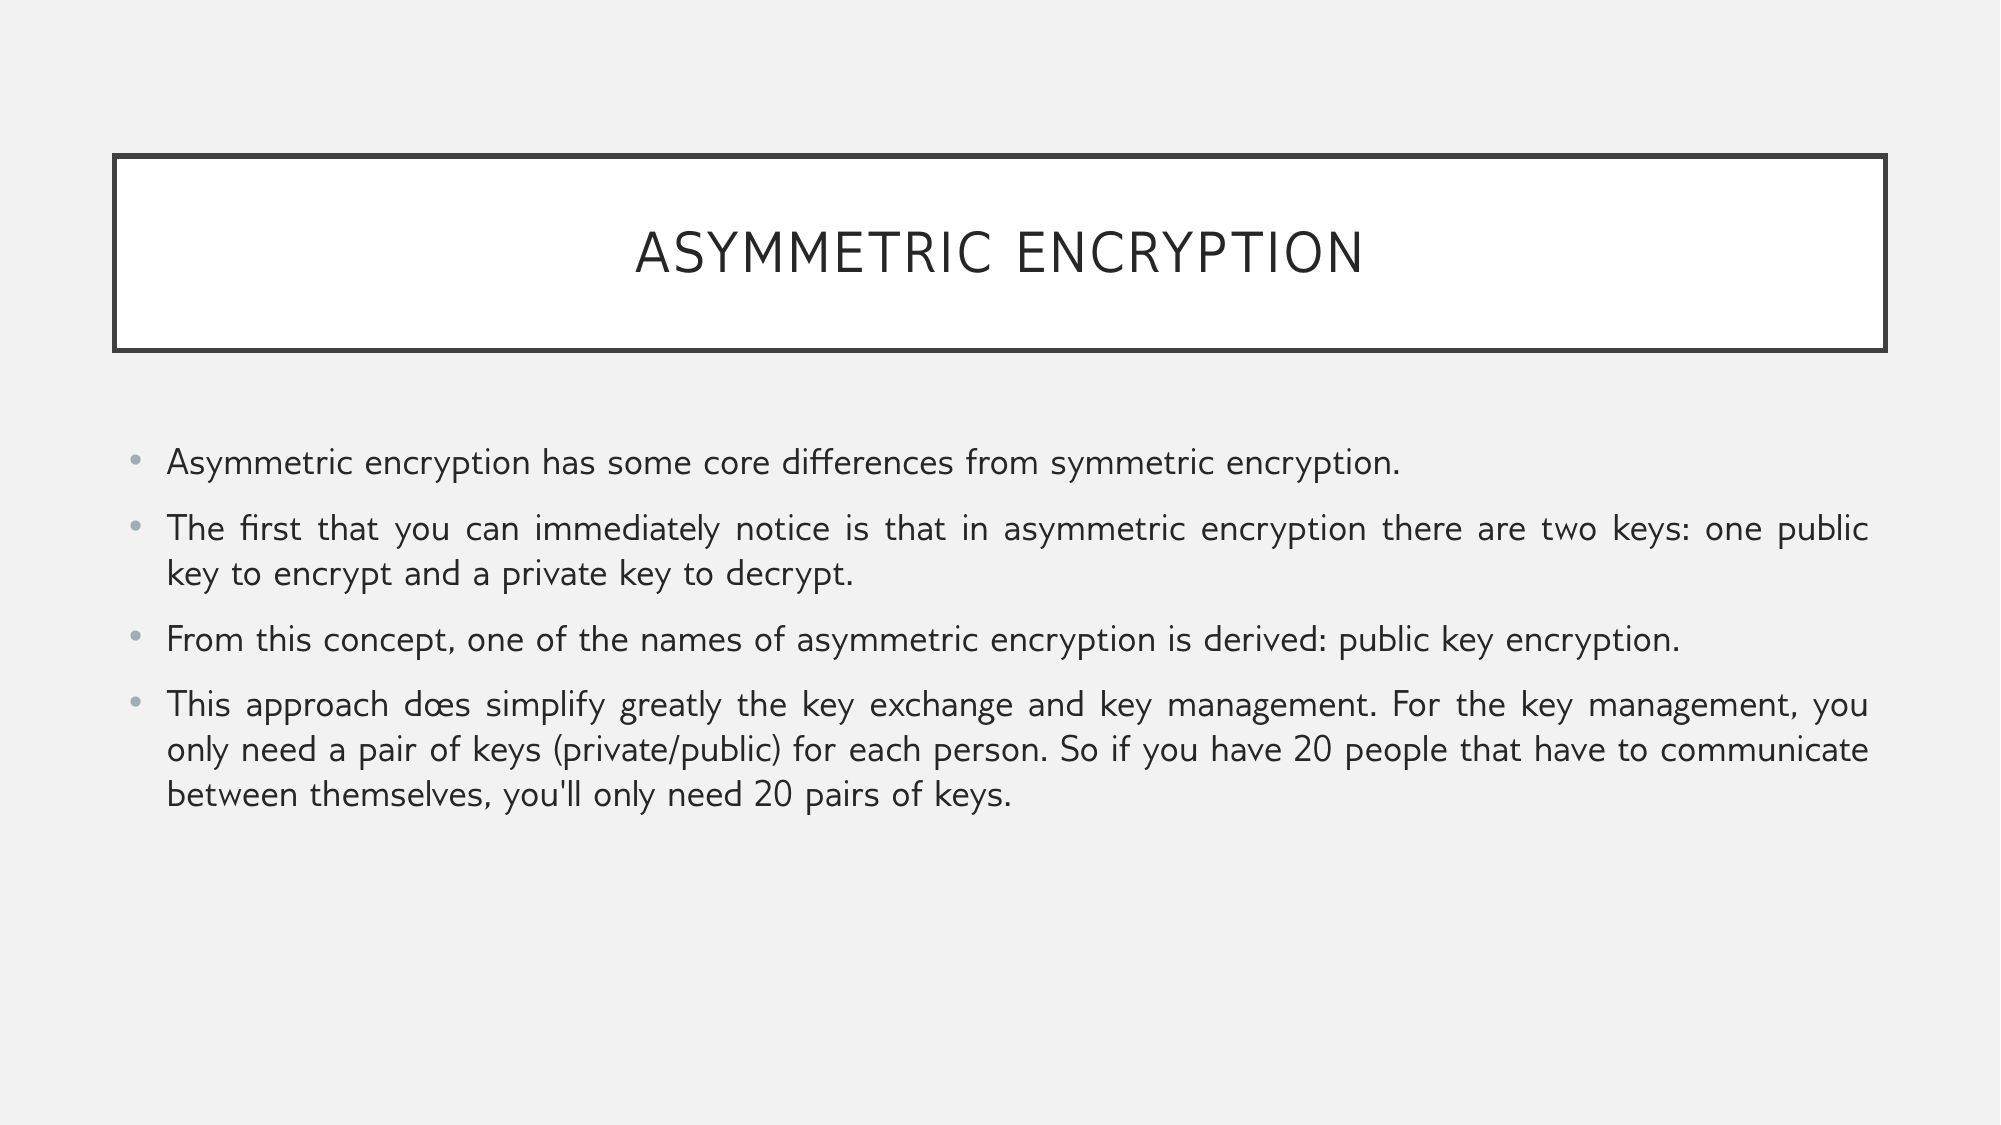

# ASymmetric Encryption
Asymmetric encryption has some core differences from symmetric encryption.
The first that you can immediately notice is that in asymmetric encryption there are two keys: one public key to encrypt and a private key to decrypt.
From this concept, one of the names of asymmetric encryption is derived: public key encryption.
This approach does simplify greatly the key exchange and key management. For the key management, you only need a pair of keys (private/public) for each person. So if you have 20 people that have to communicate between themselves, you'll only need 20 pairs of keys.